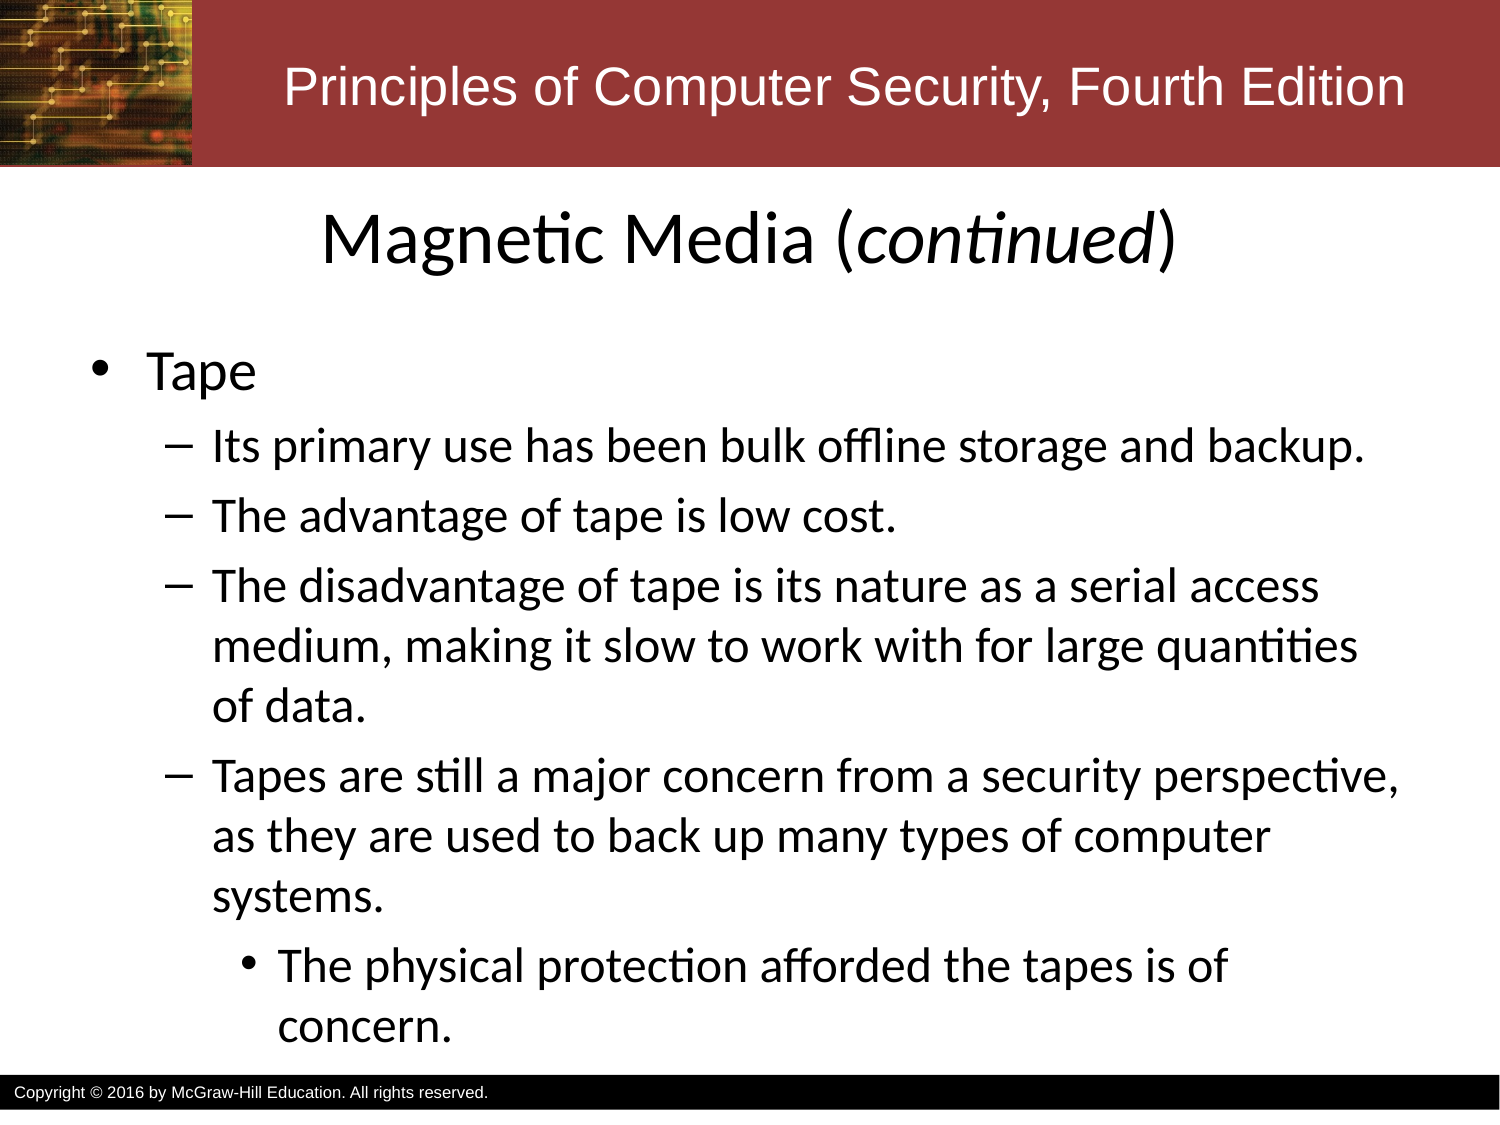

# Magnetic Media (continued)
Tape
Its primary use has been bulk offline storage and backup.
The advantage of tape is low cost.
The disadvantage of tape is its nature as a serial access medium, making it slow to work with for large quantities of data.
Tapes are still a major concern from a security perspective, as they are used to back up many types of computer systems.
The physical protection afforded the tapes is of concern.